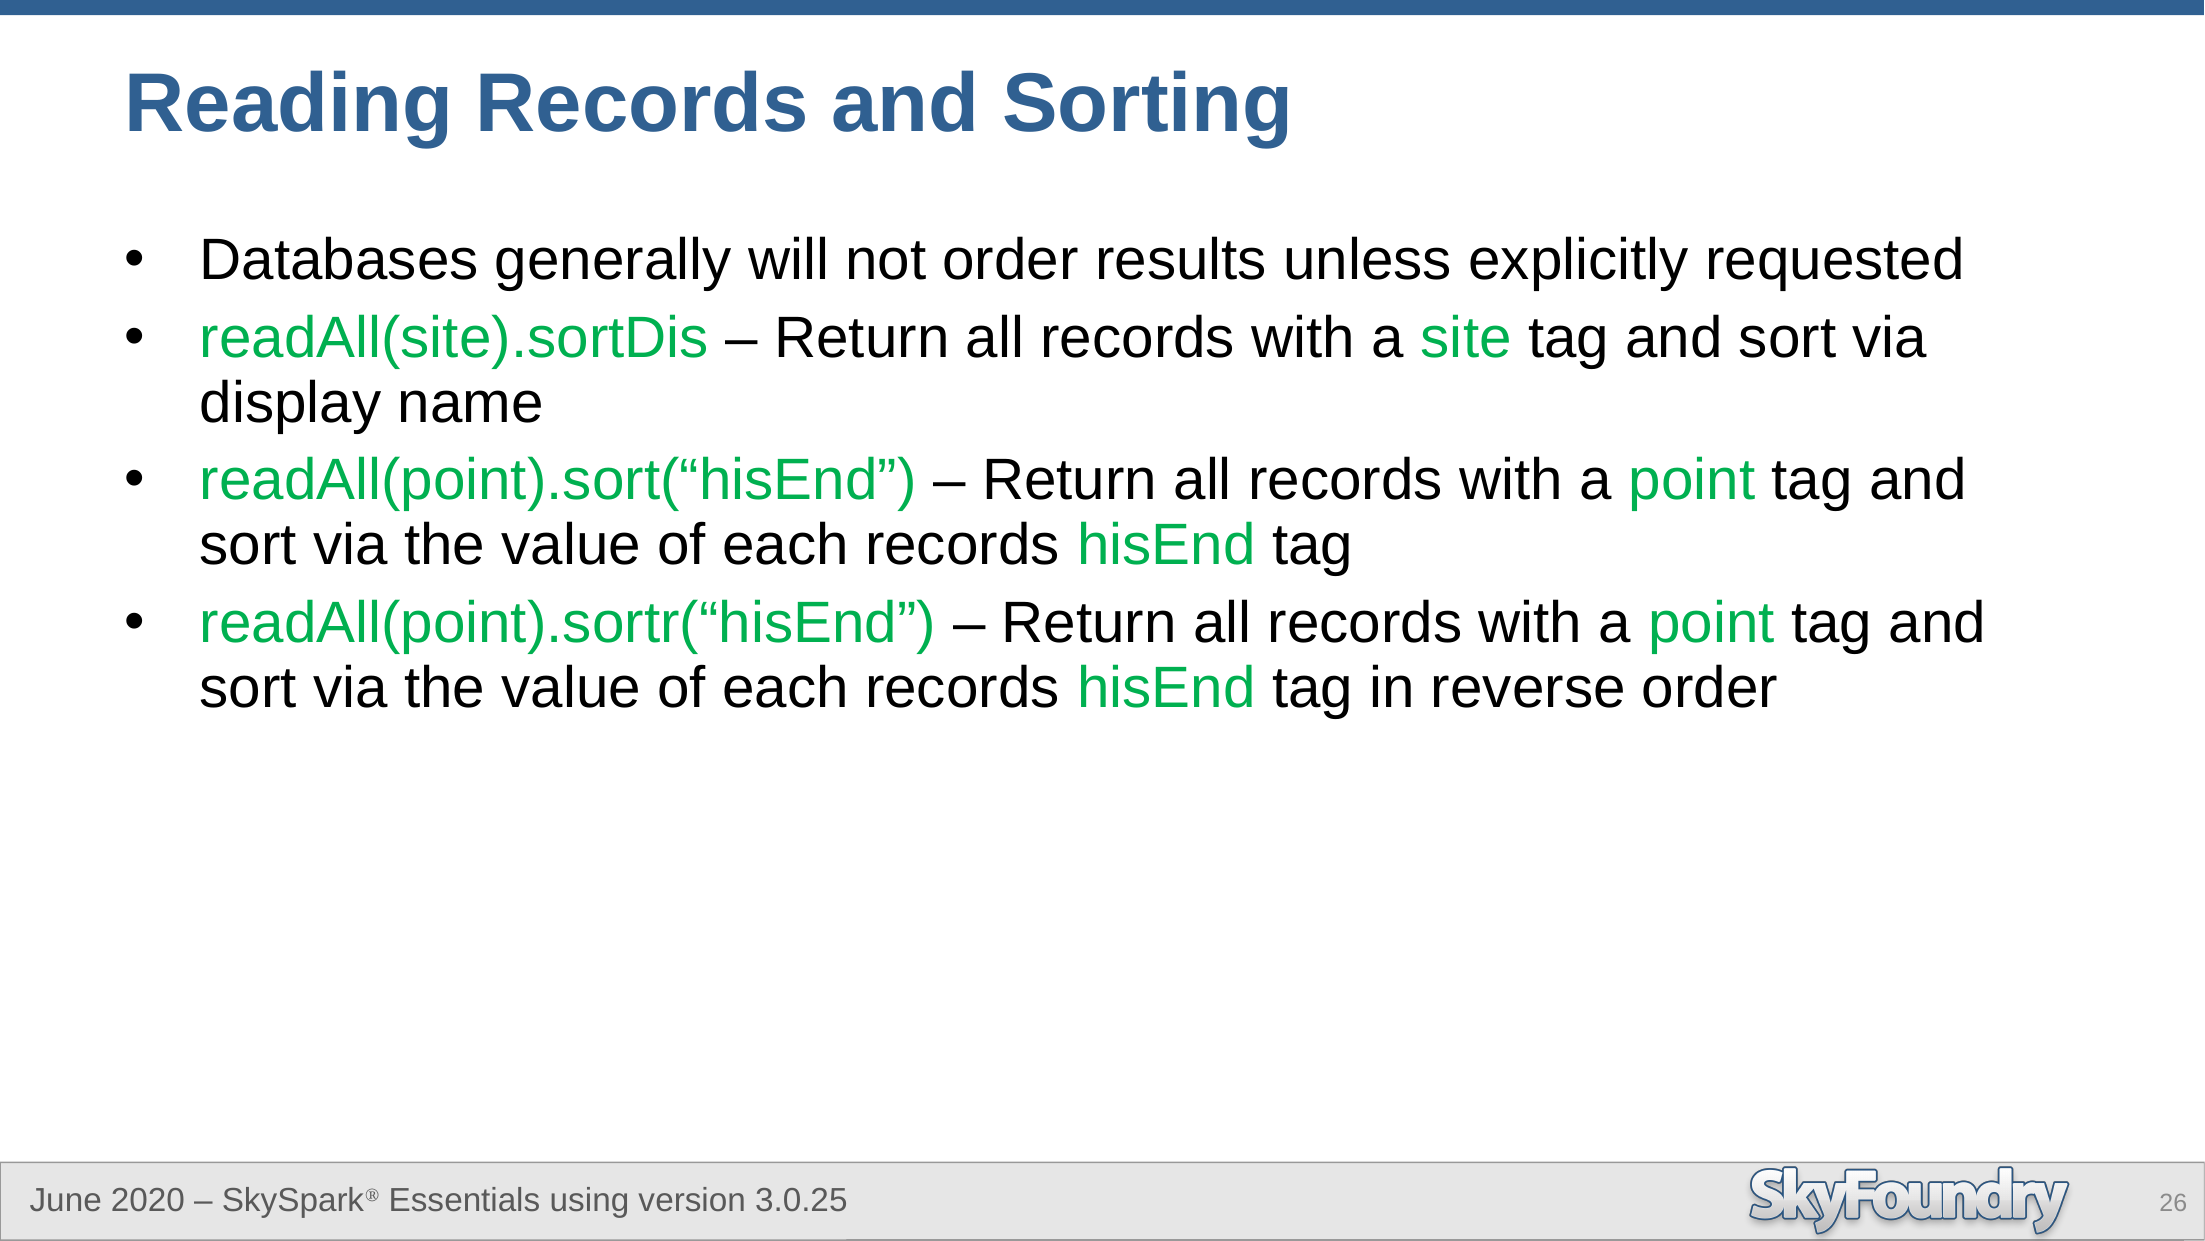

# Reading Records and Sorting
Databases generally will not order results unless explicitly requested
readAll(site).sortDis – Return all records with a site tag and sort via display name
readAll(point).sort(“hisEnd”) – Return all records with a point tag and sort via the value of each records hisEnd tag
readAll(point).sortr(“hisEnd”) – Return all records with a point tag and sort via the value of each records hisEnd tag in reverse order

26